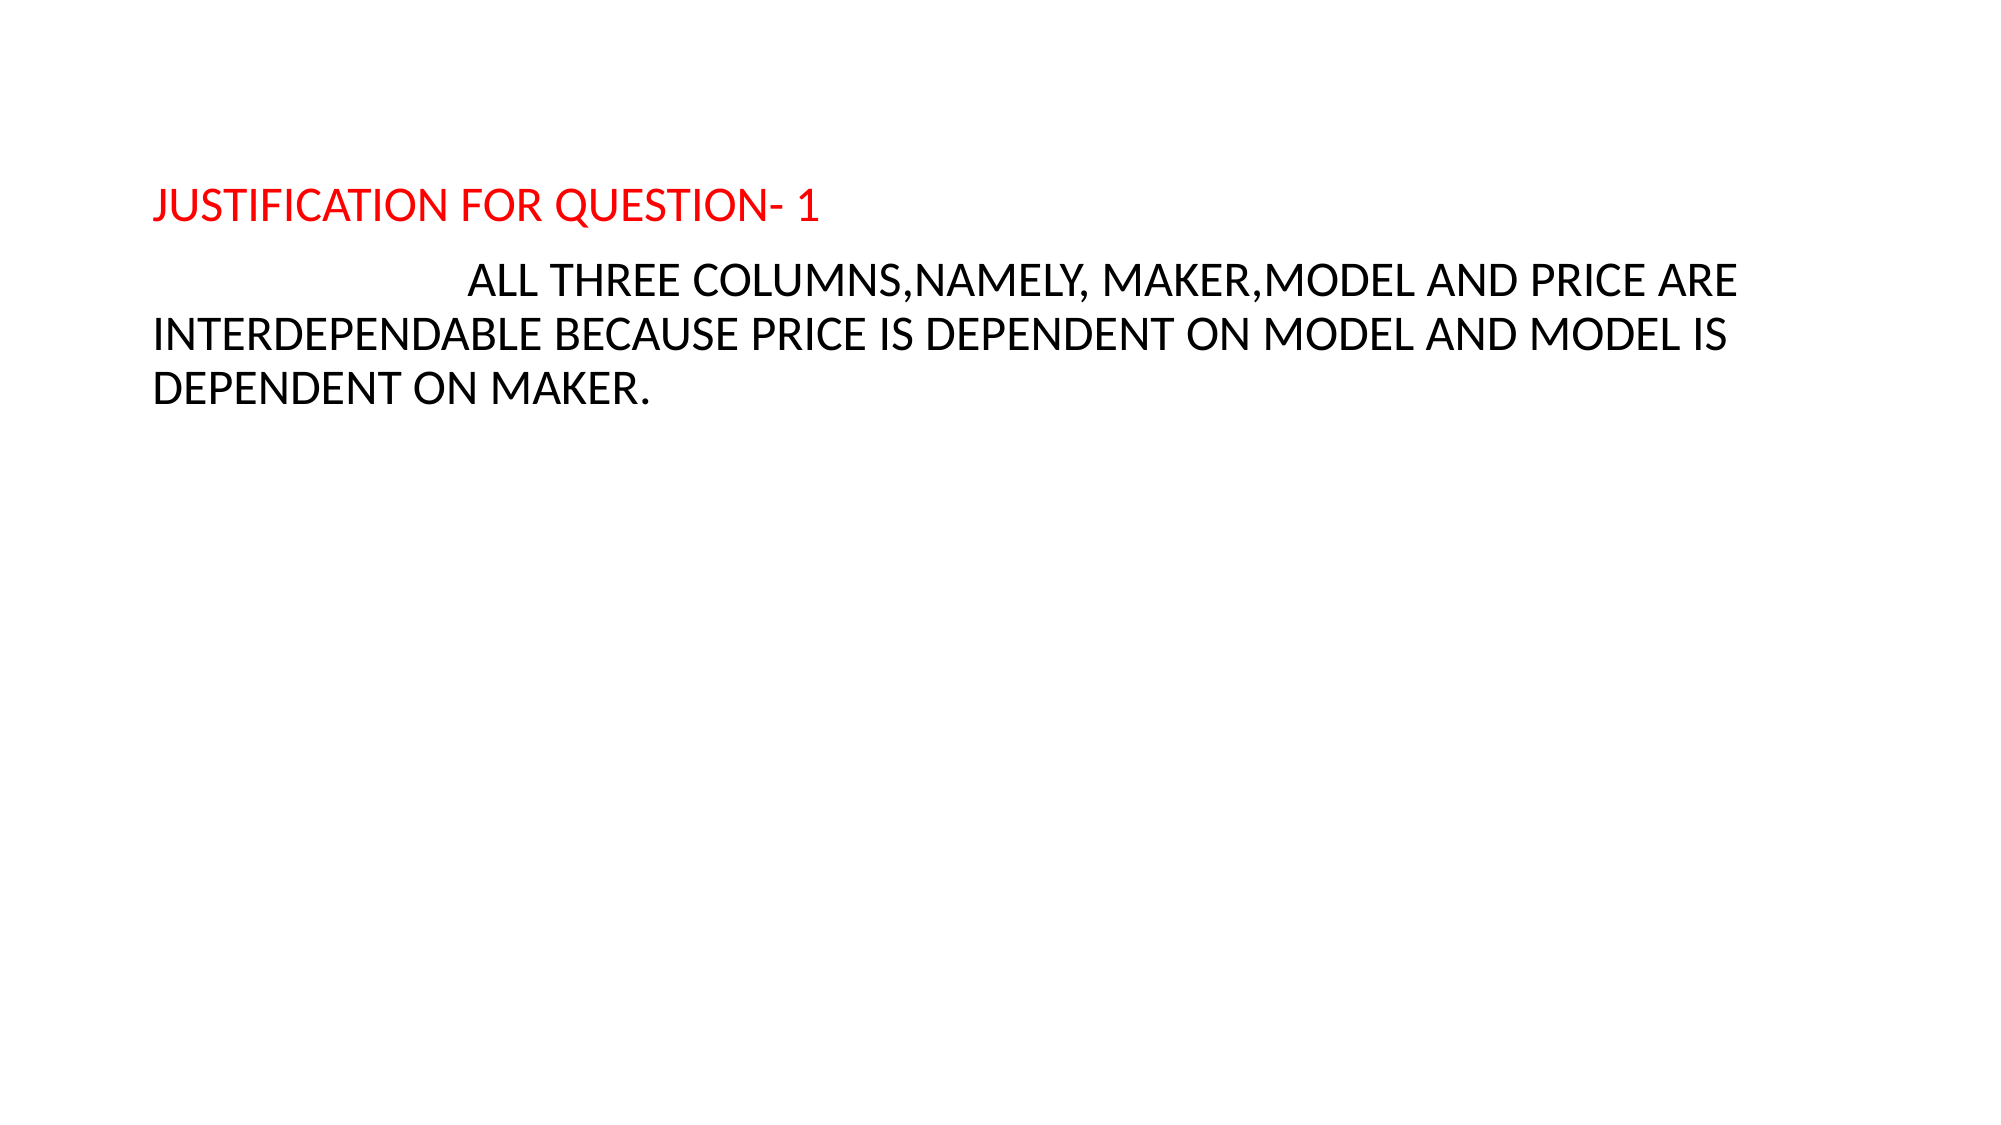

JUSTIFICATION FOR QUESTION- 1
                            ALL THREE COLUMNS,NAMELY, MAKER,MODEL AND PRICE ARE INTERDEPENDABLE BECAUSE PRICE IS DEPENDENT ON MODEL AND MODEL IS DEPENDENT ON MAKER.